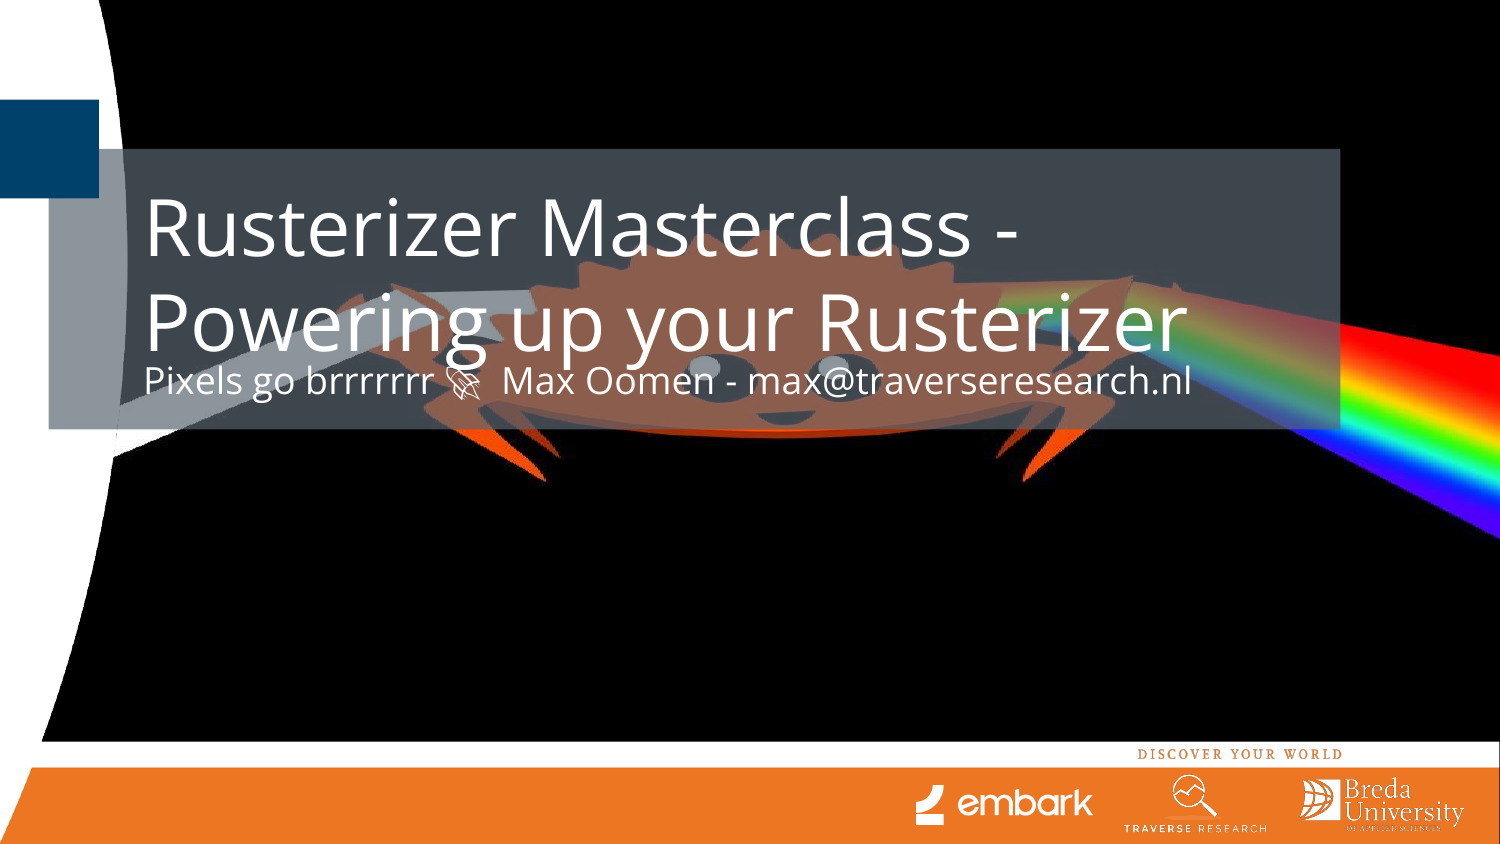

# Rusterizer Masterclass -
Powering up your Rusterizer
Pixels go brrrrrrr 🚀  Max Oomen - max@traverseresearch.nl